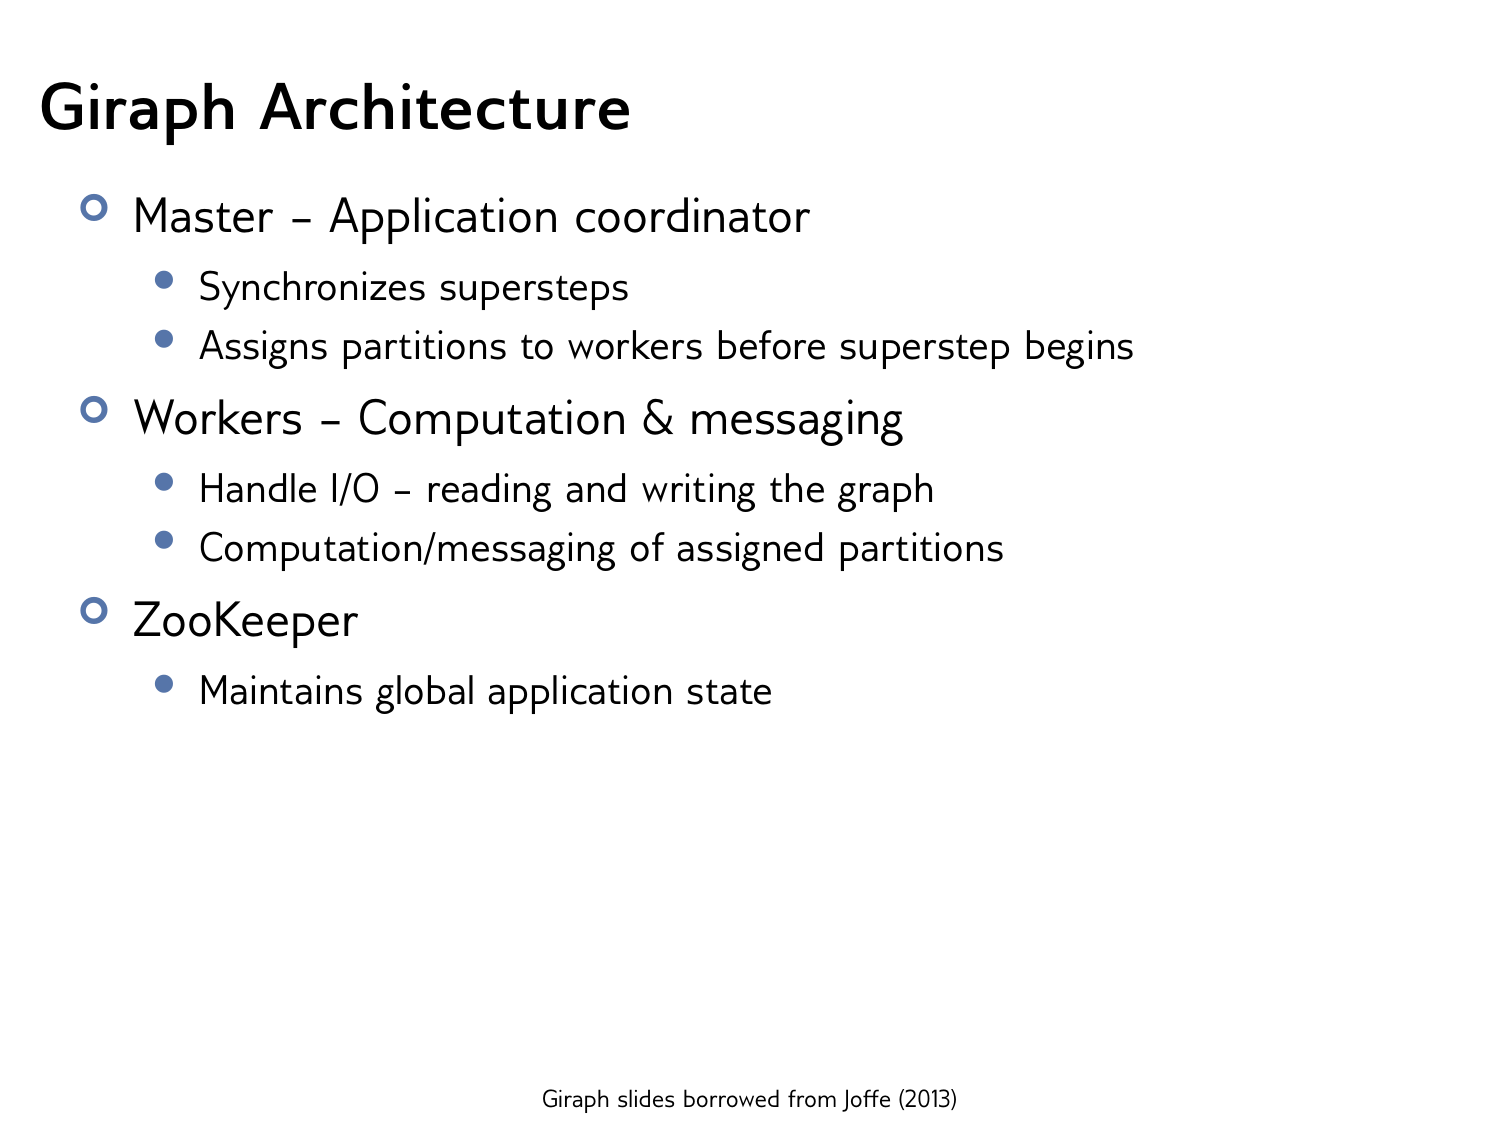

# Giraph Architecture
Master – Application coordinator
Synchronizes supersteps
Assigns partitions to workers before superstep begins
Workers – Computation & messaging
Handle I/O – reading and writing the graph
Computation/messaging of assigned partitions
ZooKeeper
Maintains global application state

Giraph slides borrowed from Joffe (2013)